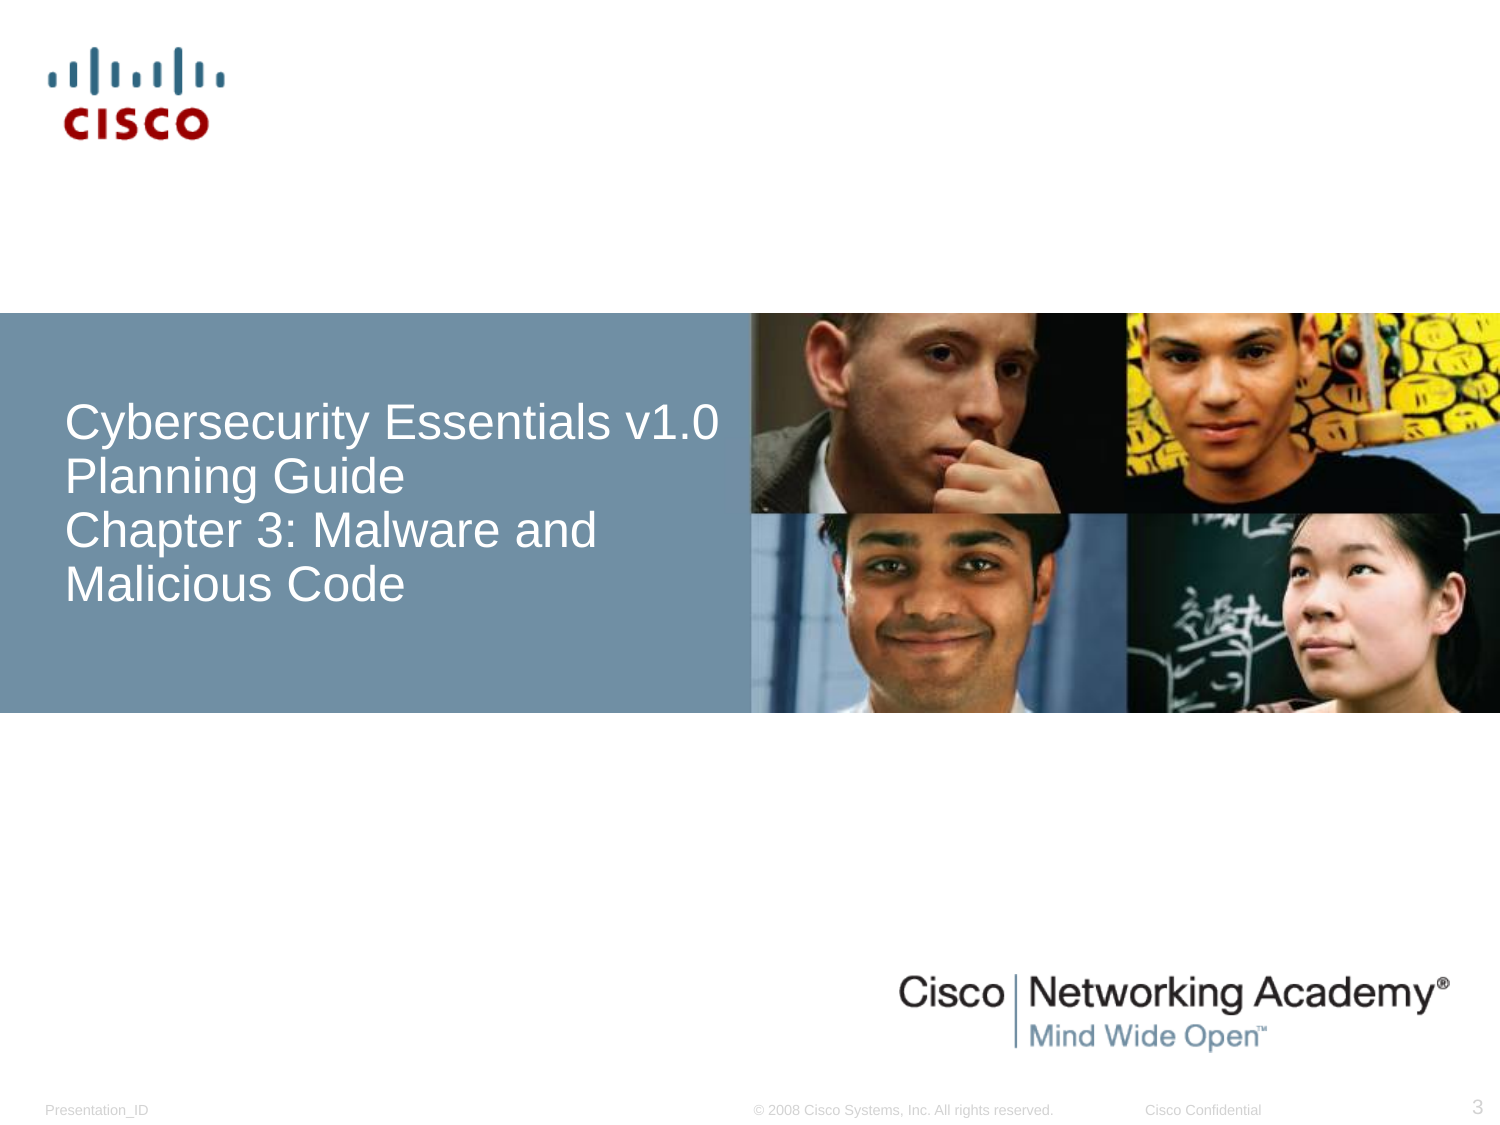

Cybersecurity Essentials v1.0
Planning Guide
Chapter 3: Malware and Malicious Code